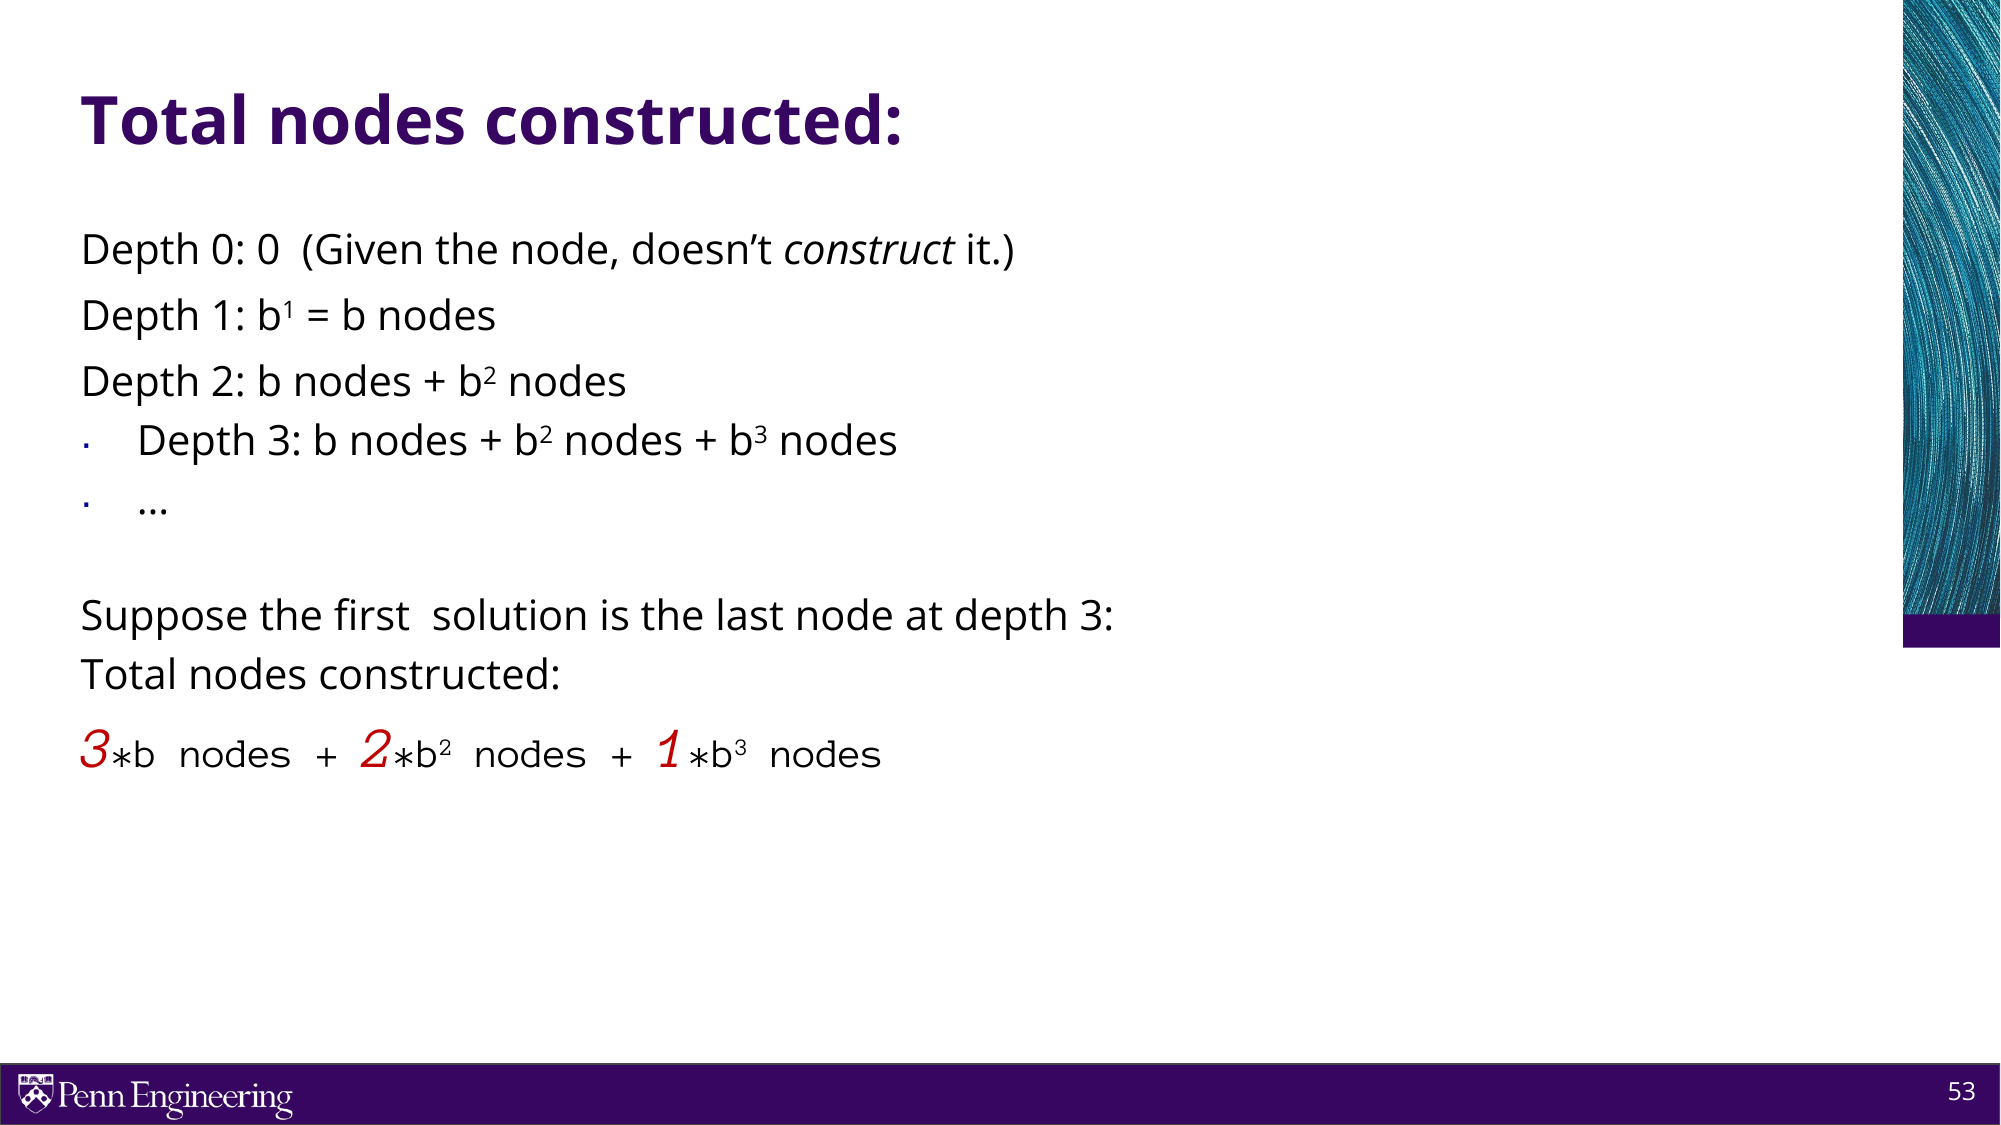

# Total nodes constructed:
Depth 0: 0  (Given the node, doesn’t construct it.)
Depth 1: b1 = b nodes
Depth 2: b nodes + b2 nodes
Depth 3: b nodes + b2 nodes + b3 nodes
…

Suppose the first  solution is the last node at depth 3:
Total nodes constructed:
3*b nodes + 2*b2 nodes + 1*b3 nodes

53